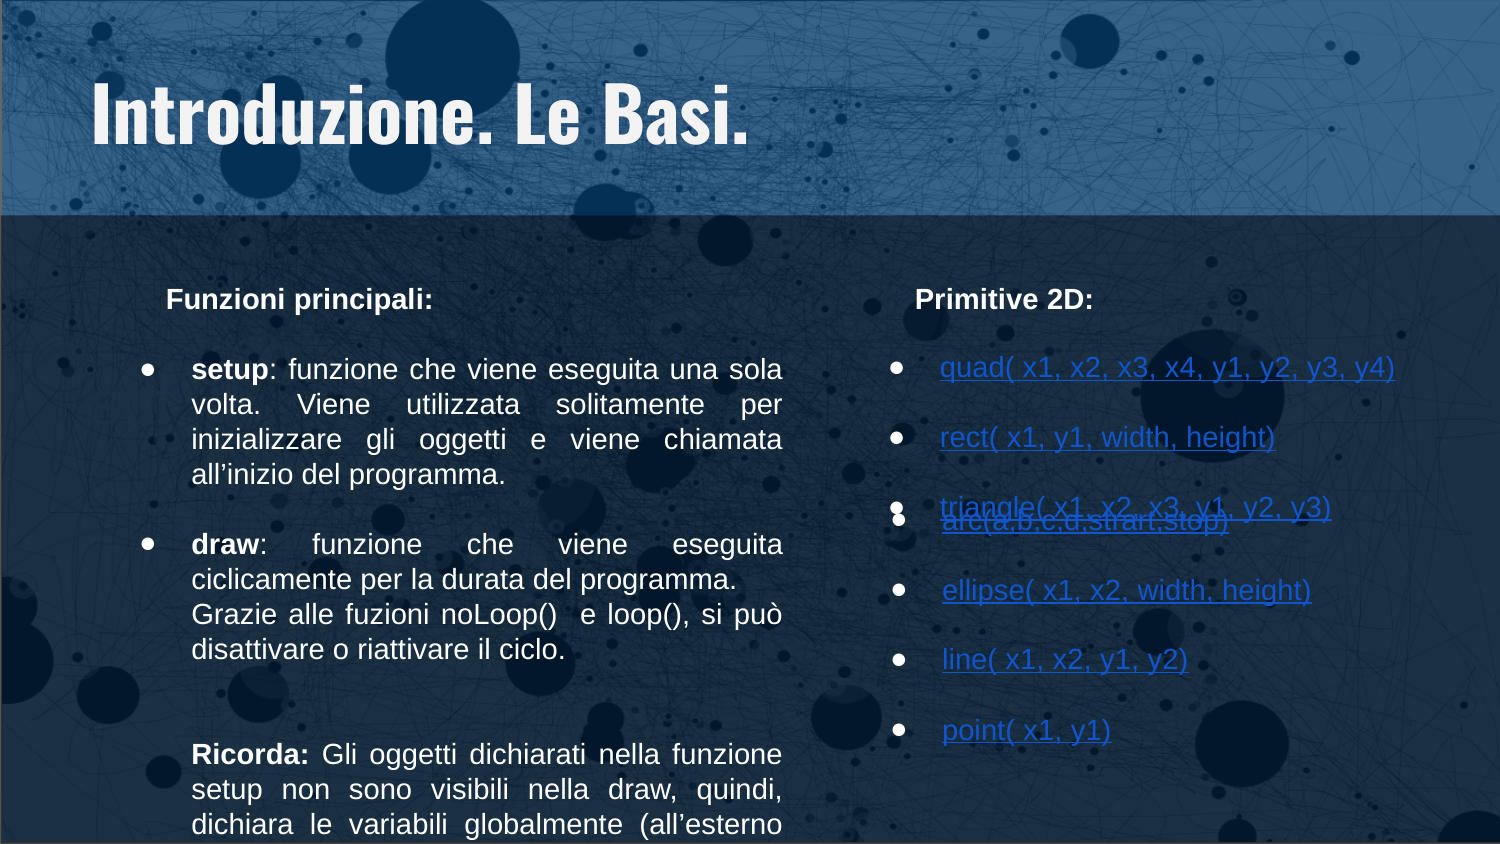

# Introduzione. Le Basi.

sdf

      Funzioni principali:

setup: funzione che viene eseguita una sola volta. Viene utilizzata solitamente per inizializzare gli oggetti e viene chiamata all’inizio del programma.

draw: funzione che viene eseguita ciclicamente per la durata del programma.
Grazie alle fuzioni noLoop()  e loop(), si può disattivare o riattivare il ciclo.

Ricorda: Gli oggetti dichiarati nella funzione setup non sono visibili nella draw, quindi, dichiara le variabili globalmente (all’esterno delle funzioni).
 Primitive 2D:
quad( x1, x2, x3, x4, y1, y2, y3, y4)

rect( x1, y1, width, height)

triangle( x1, x2, x3, y1, y2, y3)

arc(a,b,c,d,strart,stop)

ellipse( x1, x2, width, height)

line( x1, x2, y1, y2)

point( x1, y1)